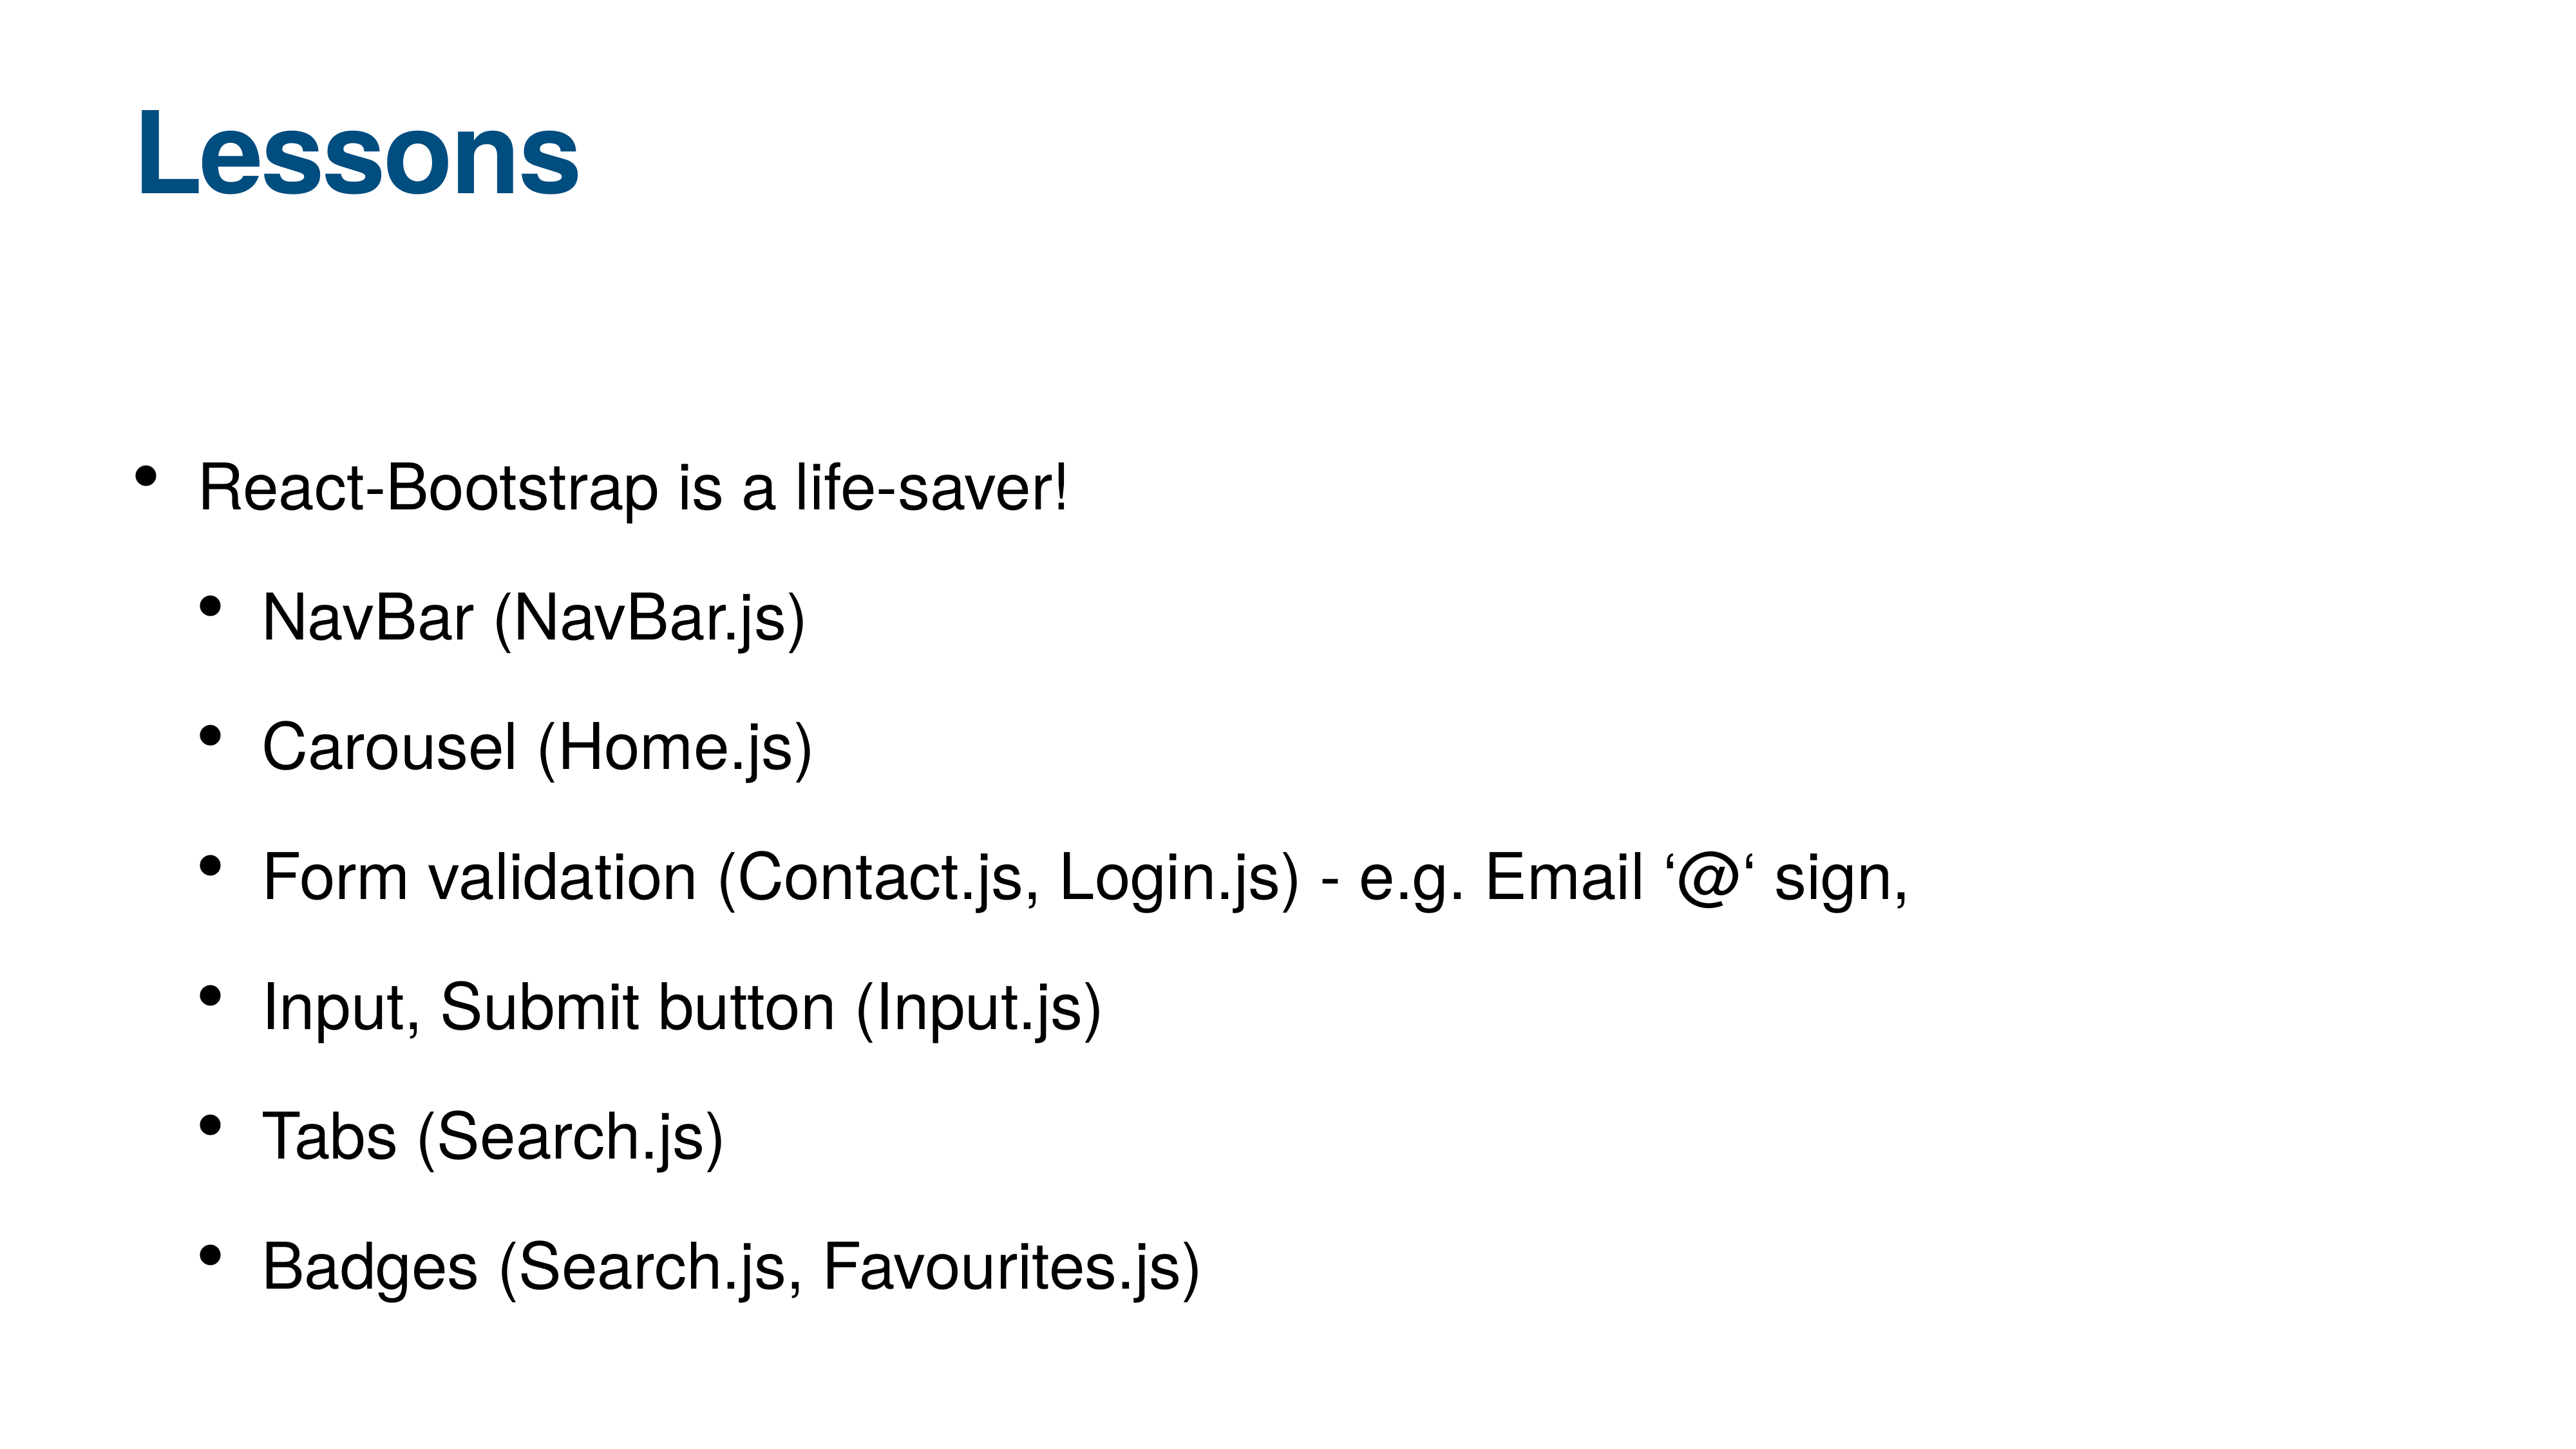

# Lessons

React-Bootstrap is a life-saver!
NavBar (NavBar.js)
Carousel (Home.js)
Form validation (Contact.js, Login.js) - e.g. Email ‘@‘ sign,
Input, Submit button (Input.js)
Tabs (Search.js)
Badges (Search.js, Favourites.js)